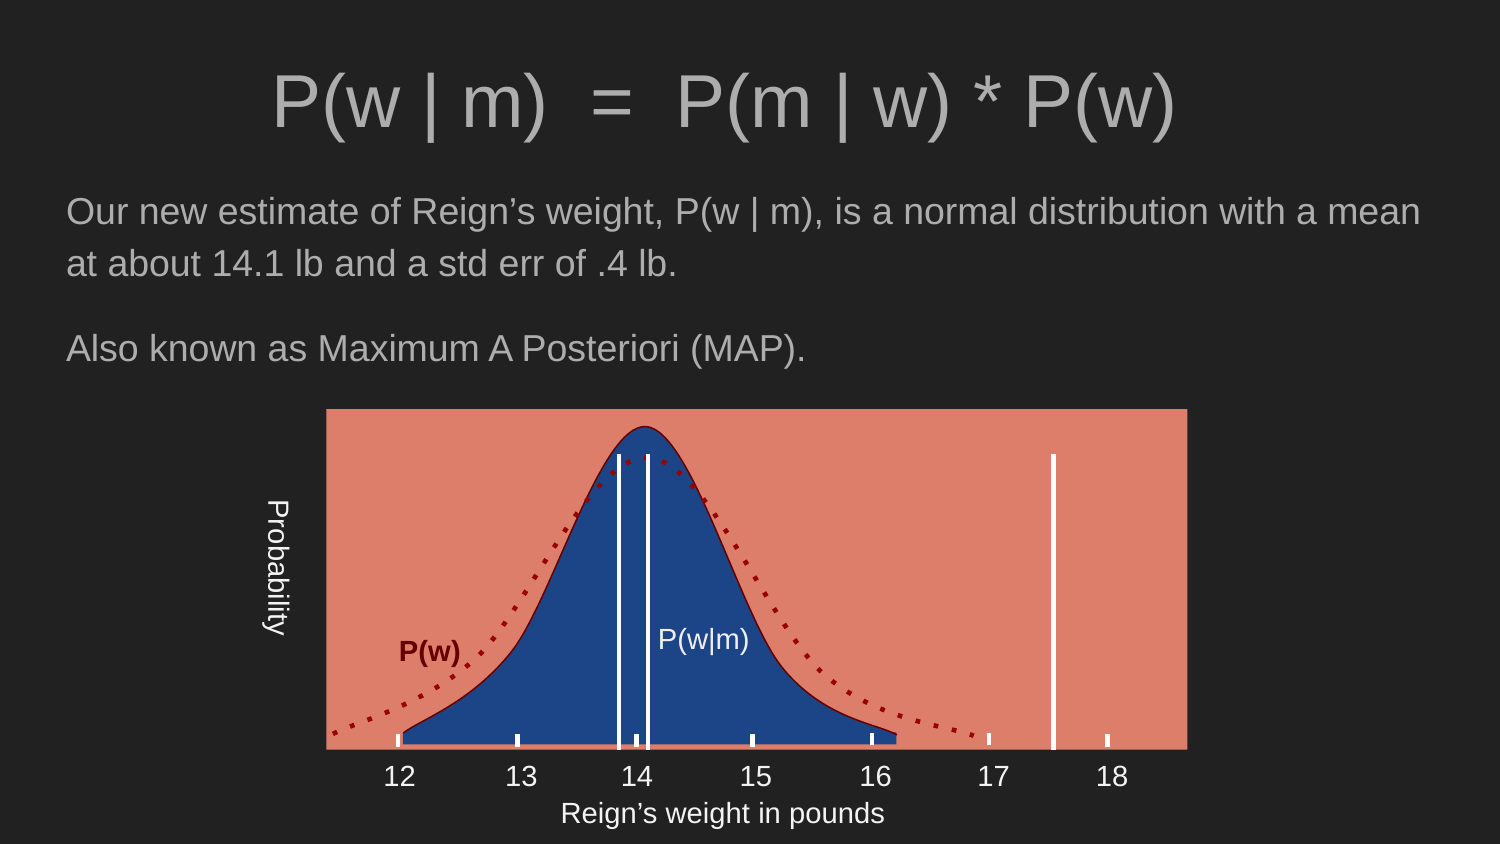

P(w | m)  =  P(m | w) * P(w)
Our new estimate of Reign’s weight, P(w | m), is a normal distribution with a mean at about 14.1 lb and a std err of .4 lb.
Also known as Maximum A Posteriori (MAP).

Probability
P(w|m)
P(w)
12
13
14
16
18
15
17
Reign’s weight in pounds